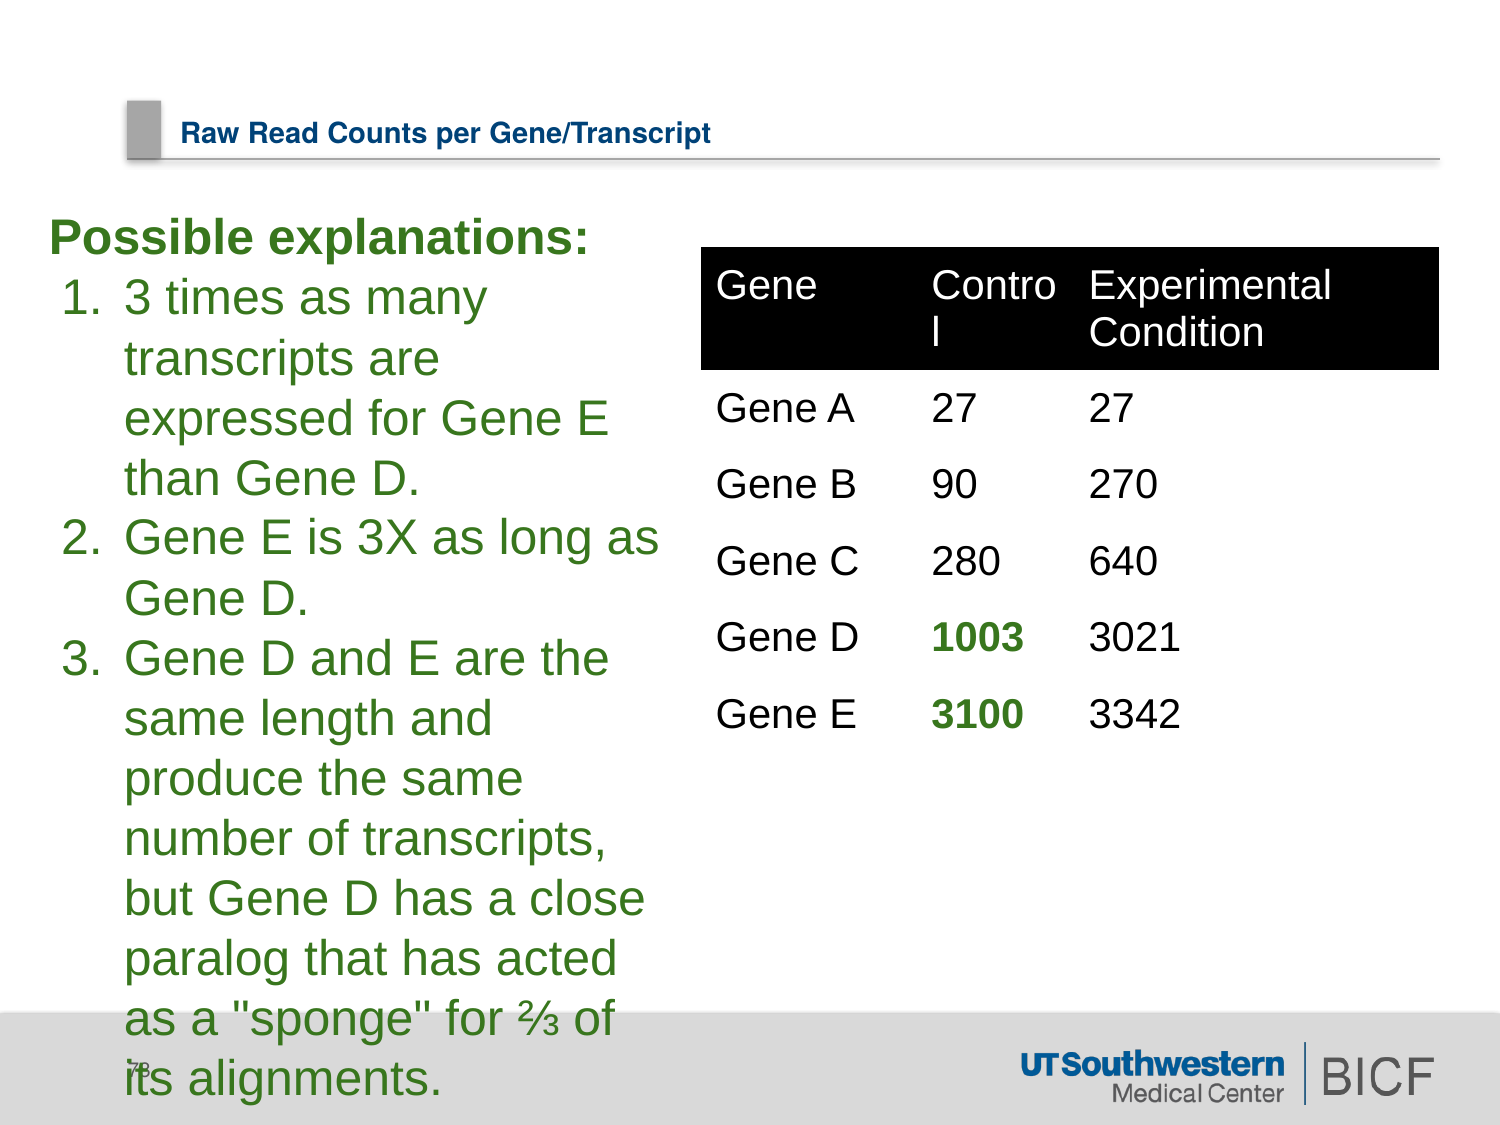

# Raw Read Counts per Gene/Transcript
Possible explanations:
3 times as many transcripts are expressed for Gene E than Gene D.
Gene E is 3X as long as Gene D.
Gene D and E are the same length and produce the same number of transcripts, but Gene D has a close paralog that has acted as a "sponge" for ⅔ of its alignments.
| Gene | Control | Experimental Condition |
| --- | --- | --- |
| Gene A | 27 | 27 |
| Gene B | 90 | 270 |
| Gene C | 280 | 640 |
| Gene D | 1003 | 3021 |
| Gene E | 3100 | 3342 |
78